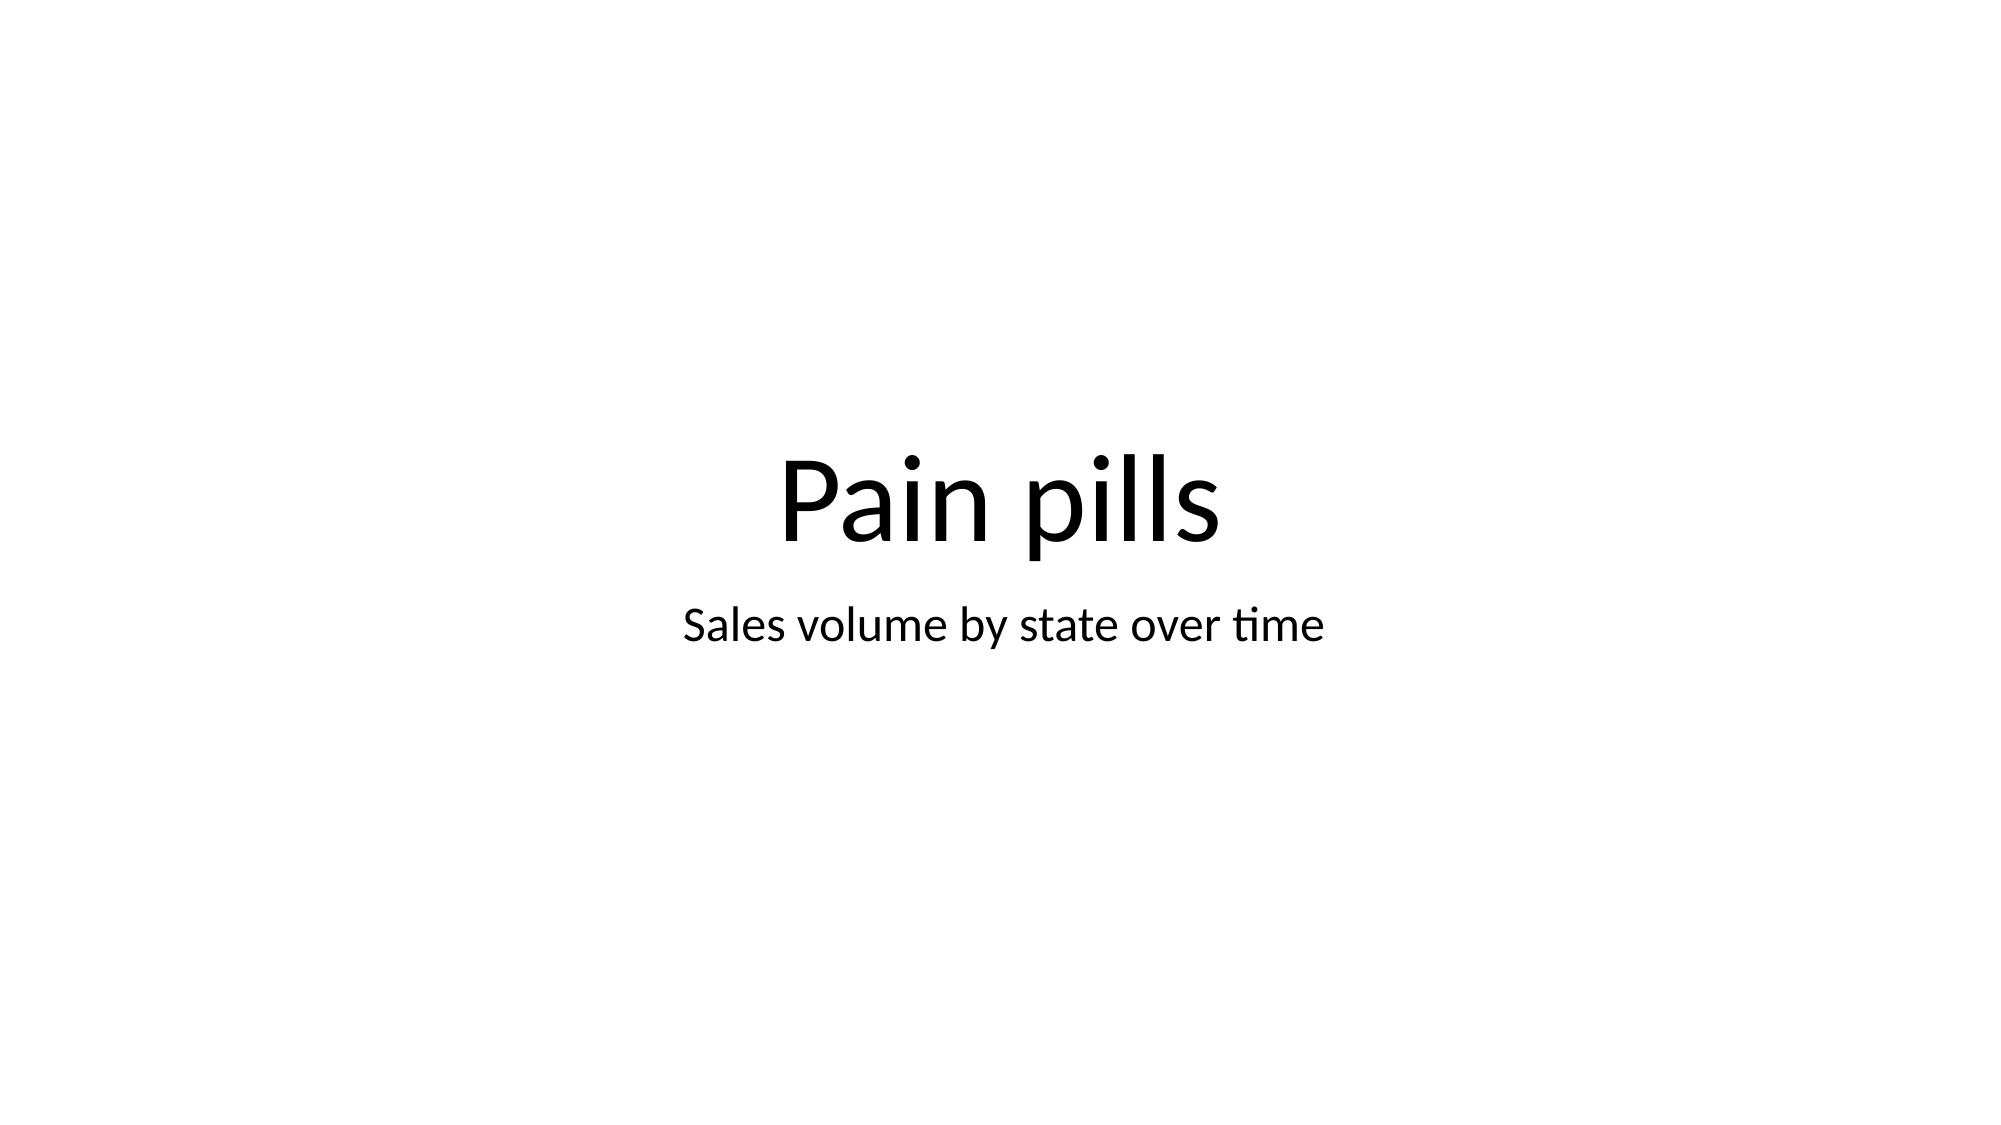

# Pain pills
Sales volume by state over time